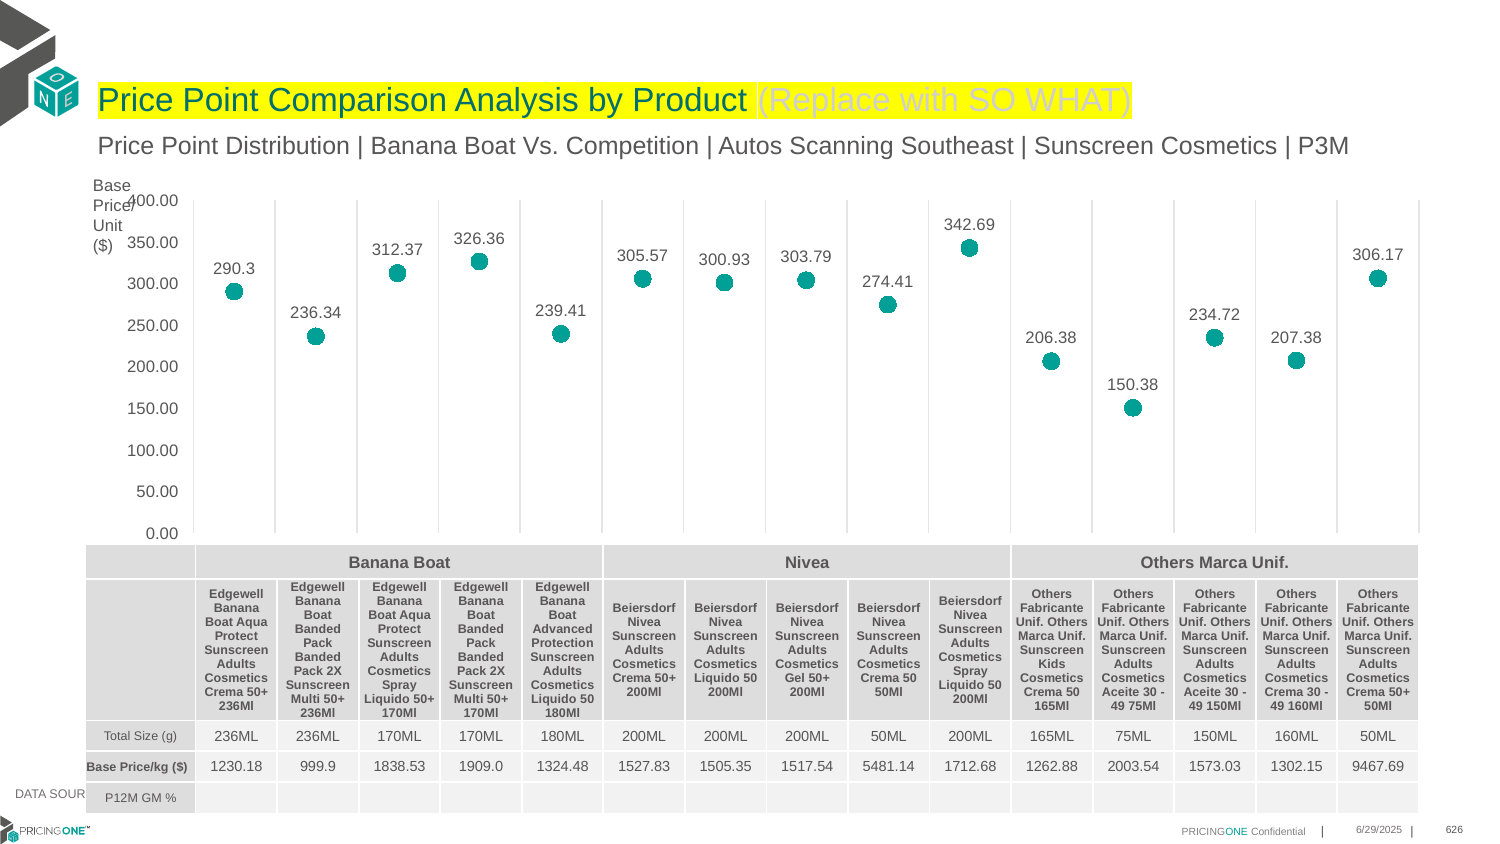

# Price Point Comparison Analysis by Product (Replace with SO WHAT)
Price Point Distribution | Banana Boat Vs. Competition | Autos Scanning Southeast | Sunscreen Cosmetics | P3M
Base Price/Unit ($)

### Chart

| Category | Base Price/Unit |
|---|---|
| Edgewell Banana Boat Aqua Protect Sunscreen Adults Cosmetics Crema 50+ 236Ml | 290.3 |
| Edgewell Banana Boat Banded Pack Banded Pack 2X Sunscreen Multi 50+ 236Ml | 236.34 |
| Edgewell Banana Boat Aqua Protect Sunscreen Adults Cosmetics Spray Liquido 50+ 170Ml | 312.37 |
| Edgewell Banana Boat Banded Pack Banded Pack 2X Sunscreen Multi 50+ 170Ml | 326.36 |
| Edgewell Banana Boat Advanced Protection Sunscreen Adults Cosmetics Liquido 50 180Ml | 239.41 |
| Beiersdorf Nivea Sunscreen Adults Cosmetics Crema 50+ 200Ml | 305.57 |
| Beiersdorf Nivea Sunscreen Adults Cosmetics Liquido 50 200Ml | 300.93 |
| Beiersdorf Nivea Sunscreen Adults Cosmetics Gel 50+ 200Ml | 303.79 |
| Beiersdorf Nivea Sunscreen Adults Cosmetics Crema 50 50Ml | 274.41 |
| Beiersdorf Nivea Sunscreen Adults Cosmetics Spray Liquido 50 200Ml | 342.69 |
| Others Fabricante Unif. Others Marca Unif. Sunscreen Kids Cosmetics Crema 50 165Ml | 206.38 |
| Others Fabricante Unif. Others Marca Unif. Sunscreen Adults Cosmetics Aceite 30 - 49 75Ml | 150.38 |
| Others Fabricante Unif. Others Marca Unif. Sunscreen Adults Cosmetics Aceite 30 - 49 150Ml | 234.72 |
| Others Fabricante Unif. Others Marca Unif. Sunscreen Adults Cosmetics Crema 30 - 49 160Ml | 207.38 |
| Others Fabricante Unif. Others Marca Unif. Sunscreen Adults Cosmetics Crema 50+ 50Ml | 306.17 |
|  | Banana Boat | Banana Boat | Banana Boat | Banana Boat | Banana Boat | Nivea | Nivea | Nivea | Nivea | Nivea | Others Marca Unif. | Others Marca Unif. | Others Marca Unif. | Others Marca Unif. | Others Marca Unif. |
| --- | --- | --- | --- | --- | --- | --- | --- | --- | --- | --- | --- | --- | --- | --- | --- |
|  | Edgewell Banana Boat Aqua Protect Sunscreen Adults Cosmetics Crema 50+ 236Ml | Edgewell Banana Boat Banded Pack Banded Pack 2X Sunscreen Multi 50+ 236Ml | Edgewell Banana Boat Aqua Protect Sunscreen Adults Cosmetics Spray Liquido 50+ 170Ml | Edgewell Banana Boat Banded Pack Banded Pack 2X Sunscreen Multi 50+ 170Ml | Edgewell Banana Boat Advanced Protection Sunscreen Adults Cosmetics Liquido 50 180Ml | Beiersdorf Nivea Sunscreen Adults Cosmetics Crema 50+ 200Ml | Beiersdorf Nivea Sunscreen Adults Cosmetics Liquido 50 200Ml | Beiersdorf Nivea Sunscreen Adults Cosmetics Gel 50+ 200Ml | Beiersdorf Nivea Sunscreen Adults Cosmetics Crema 50 50Ml | Beiersdorf Nivea Sunscreen Adults Cosmetics Spray Liquido 50 200Ml | Others Fabricante Unif. Others Marca Unif. Sunscreen Kids Cosmetics Crema 50 165Ml | Others Fabricante Unif. Others Marca Unif. Sunscreen Adults Cosmetics Aceite 30 - 49 75Ml | Others Fabricante Unif. Others Marca Unif. Sunscreen Adults Cosmetics Aceite 30 - 49 150Ml | Others Fabricante Unif. Others Marca Unif. Sunscreen Adults Cosmetics Crema 30 - 49 160Ml | Others Fabricante Unif. Others Marca Unif. Sunscreen Adults Cosmetics Crema 50+ 50Ml |
| Total Size (g) | 236ML | 236ML | 170ML | 170ML | 180ML | 200ML | 200ML | 200ML | 50ML | 200ML | 165ML | 75ML | 150ML | 160ML | 50ML |
| Base Price/kg ($) | 1230.18 | 999.9 | 1838.53 | 1909.0 | 1324.48 | 1527.83 | 1505.35 | 1517.54 | 5481.14 | 1712.68 | 1262.88 | 2003.54 | 1573.03 | 1302.15 | 9467.69 |
| P12M GM % |  |  |  |  |  |  |  |  |  |  |  |  |  |  |  |
DATA SOURCE: Trade Panel/Retailer Data | April  2025

6/29/2025
626